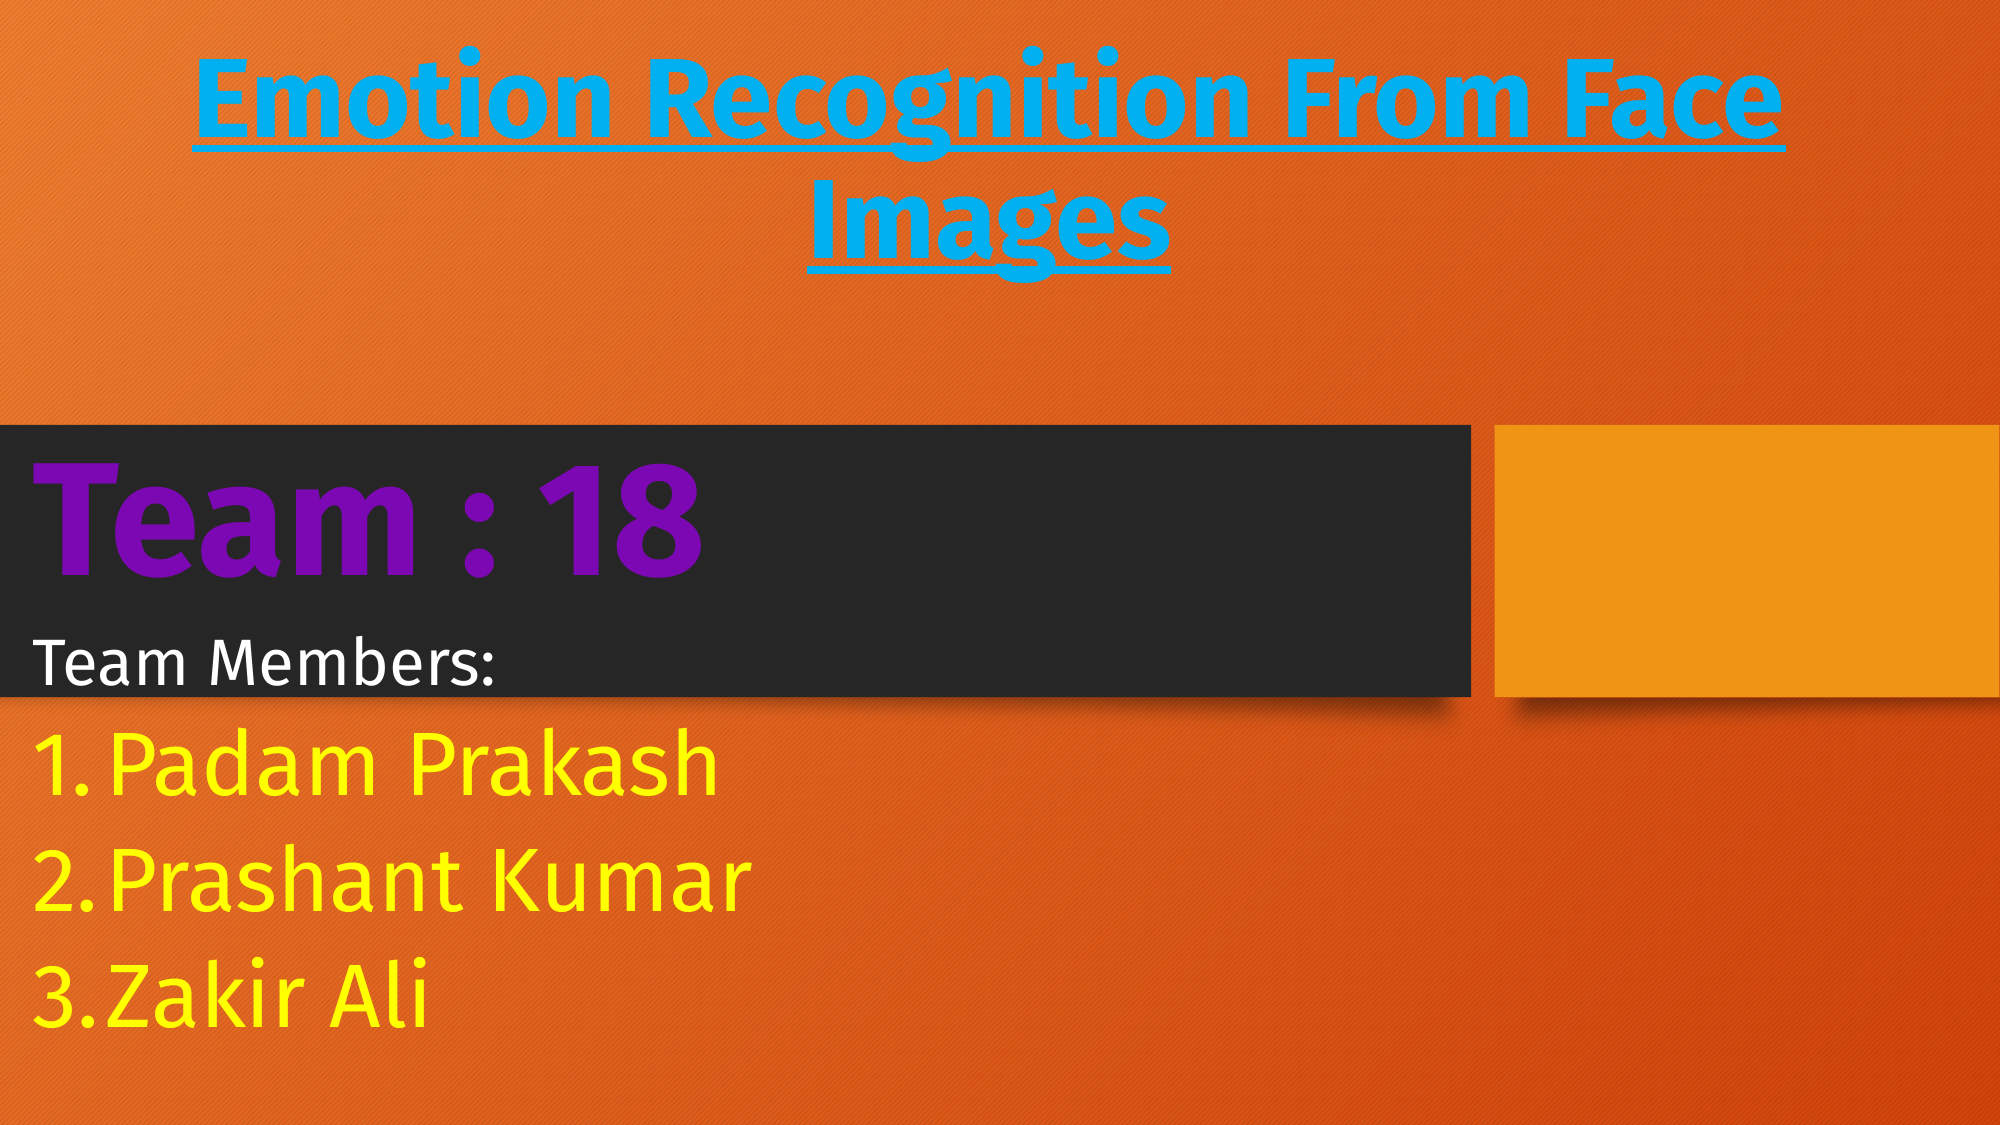

# Emotion Recognition From Face Images
Team : 18
Team Members:
Padam Prakash
Prashant Kumar
Zakir Ali